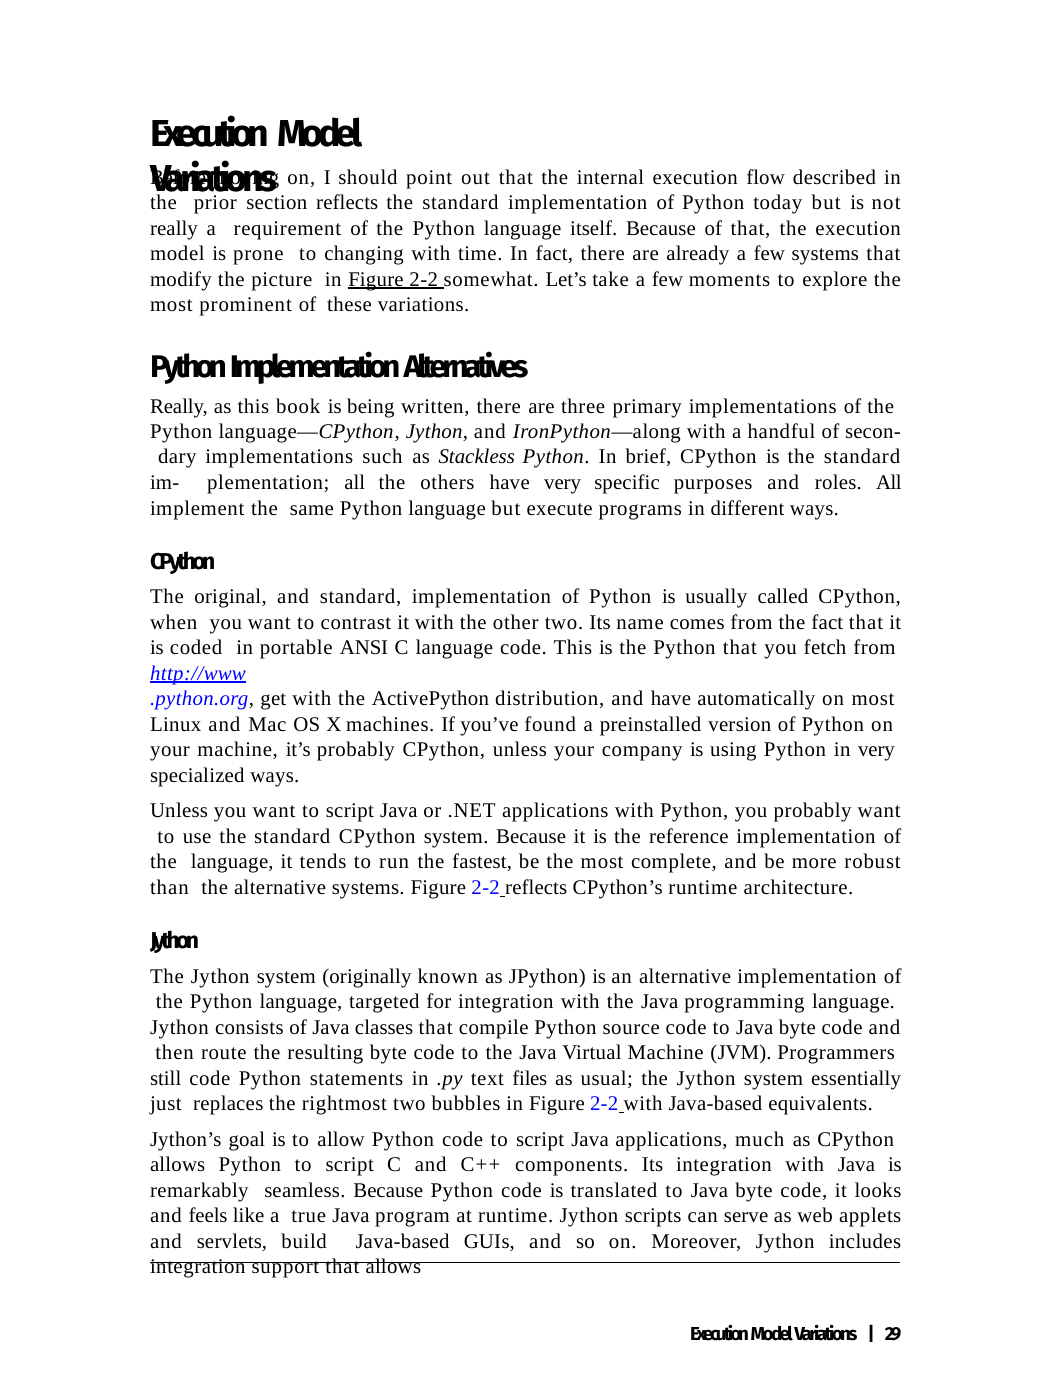

# Execution Model Variations
Before moving on, I should point out that the internal execution flow described in the  prior section reflects the standard implementation of Python today but is not really a  requirement of the Python language itself. Because of that, the execution model is prone  to changing with time. In fact, there are already a few systems that modify the picture  in Figure 2-2 somewhat. Let’s take a few moments to explore the most prominent of  these variations.

Python Implementation Alternatives
Really, as this book is being written, there are three primary implementations of the  Python language—CPython, Jython, and IronPython—along with a handful of secon-  dary implementations such as Stackless Python. In brief, CPython is the standard im-  plementation; all the others have very specific purposes and roles. All implement the  same Python language but execute programs in different ways.

CPython
The original, and standard, implementation of Python is usually called CPython, when  you want to contrast it with the other two. Its name comes from the fact that it is coded  in portable ANSI C language code. This is the Python that you fetch from http://www
.python.org, get with the ActivePython distribution, and have automatically on most  Linux and Mac OS X machines. If you’ve found a preinstalled version of Python on  your machine, it’s probably CPython, unless your company is using Python in very  specialized ways.
Unless you want to script Java or .NET applications with Python, you probably want  to use the standard CPython system. Because it is the reference implementation of the  language, it tends to run the fastest, be the most complete, and be more robust than  the alternative systems. Figure 2-2 reflects CPython’s runtime architecture.

Jython
The Jython system (originally known as JPython) is an alternative implementation of  the Python language, targeted for integration with the Java programming language.  Jython consists of Java classes that compile Python source code to Java byte code and  then route the resulting byte code to the Java Virtual Machine (JVM). Programmers  still code Python statements in .py text files as usual; the Jython system essentially just  replaces the rightmost two bubbles in Figure 2-2 with Java-based equivalents.
Jython’s goal is to allow Python code to script Java applications, much as CPython  allows Python to script C and C++ components. Its integration with Java is remarkably  seamless. Because Python code is translated to Java byte code, it looks and feels like a  true Java program at runtime. Jython scripts can serve as web applets and servlets, build  Java-based GUIs, and so on. Moreover, Jython includes integration support that allows

Execution Model Variations  |  29